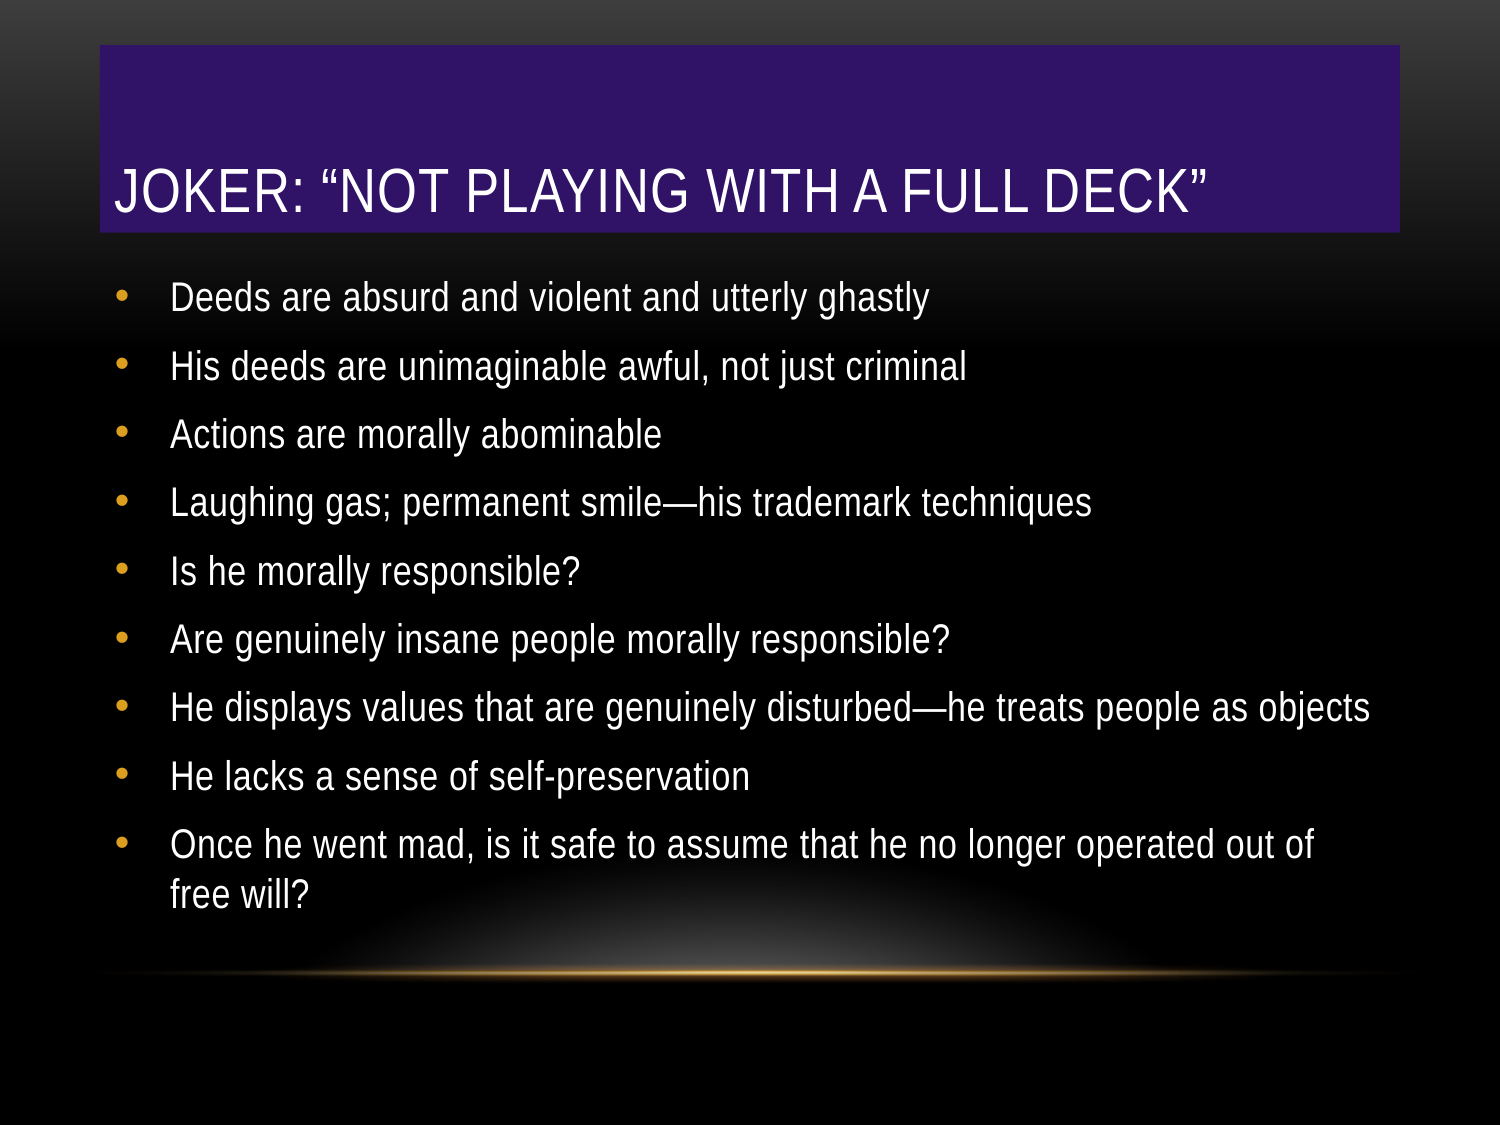

# Joker: “not playing with a full deck”
Deeds are absurd and violent and utterly ghastly
His deeds are unimaginable awful, not just criminal
Actions are morally abominable
Laughing gas; permanent smile—his trademark techniques
Is he morally responsible?
Are genuinely insane people morally responsible?
He displays values that are genuinely disturbed—he treats people as objects
He lacks a sense of self-preservation
Once he went mad, is it safe to assume that he no longer operated out of free will?